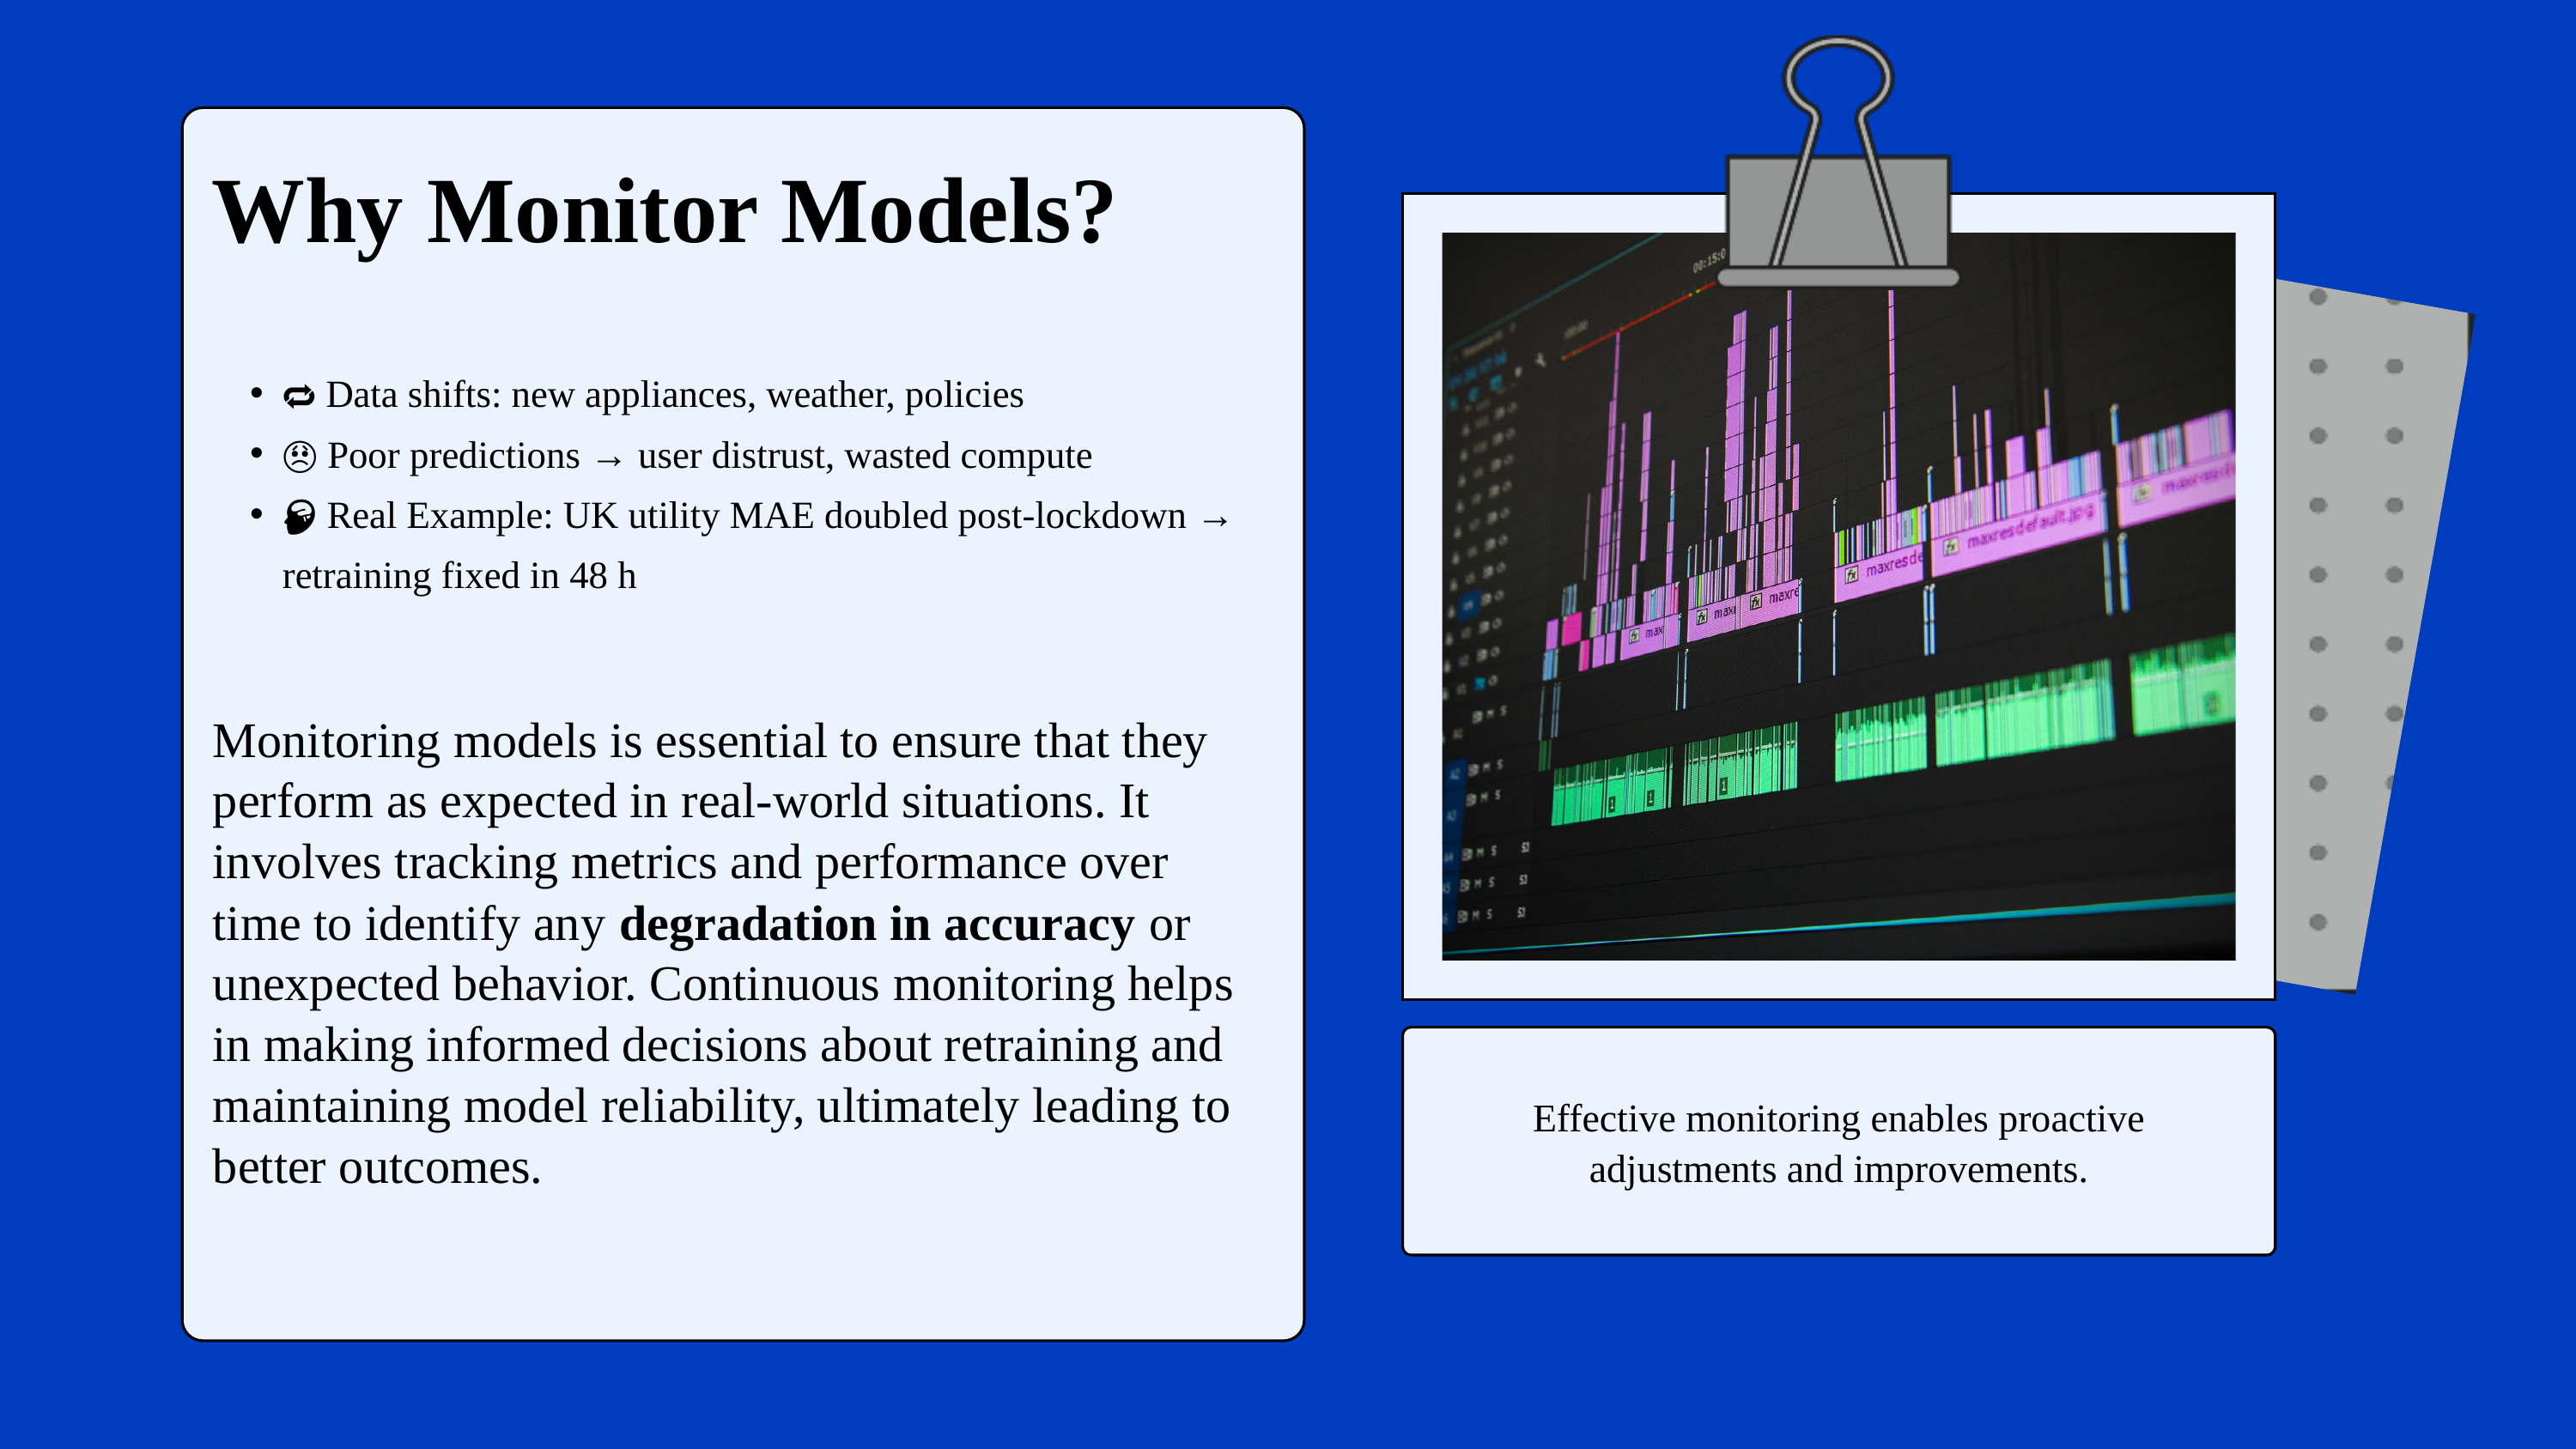

Why Monitor Models?

🔁 Data shifts: new appliances, weather, policies
😞 Poor predictions → user distrust, wasted compute
🧠 Real Example: UK utility MAE doubled post-lockdown → retraining fixed in 48 h
Monitoring models is essential to ensure that they perform as expected in real-world situations. It involves tracking metrics and performance over time to identify any degradation in accuracy or unexpected behavior. Continuous monitoring helps in making informed decisions about retraining and maintaining model reliability, ultimately leading to better outcomes.

Effective monitoring enables proactive adjustments and improvements.